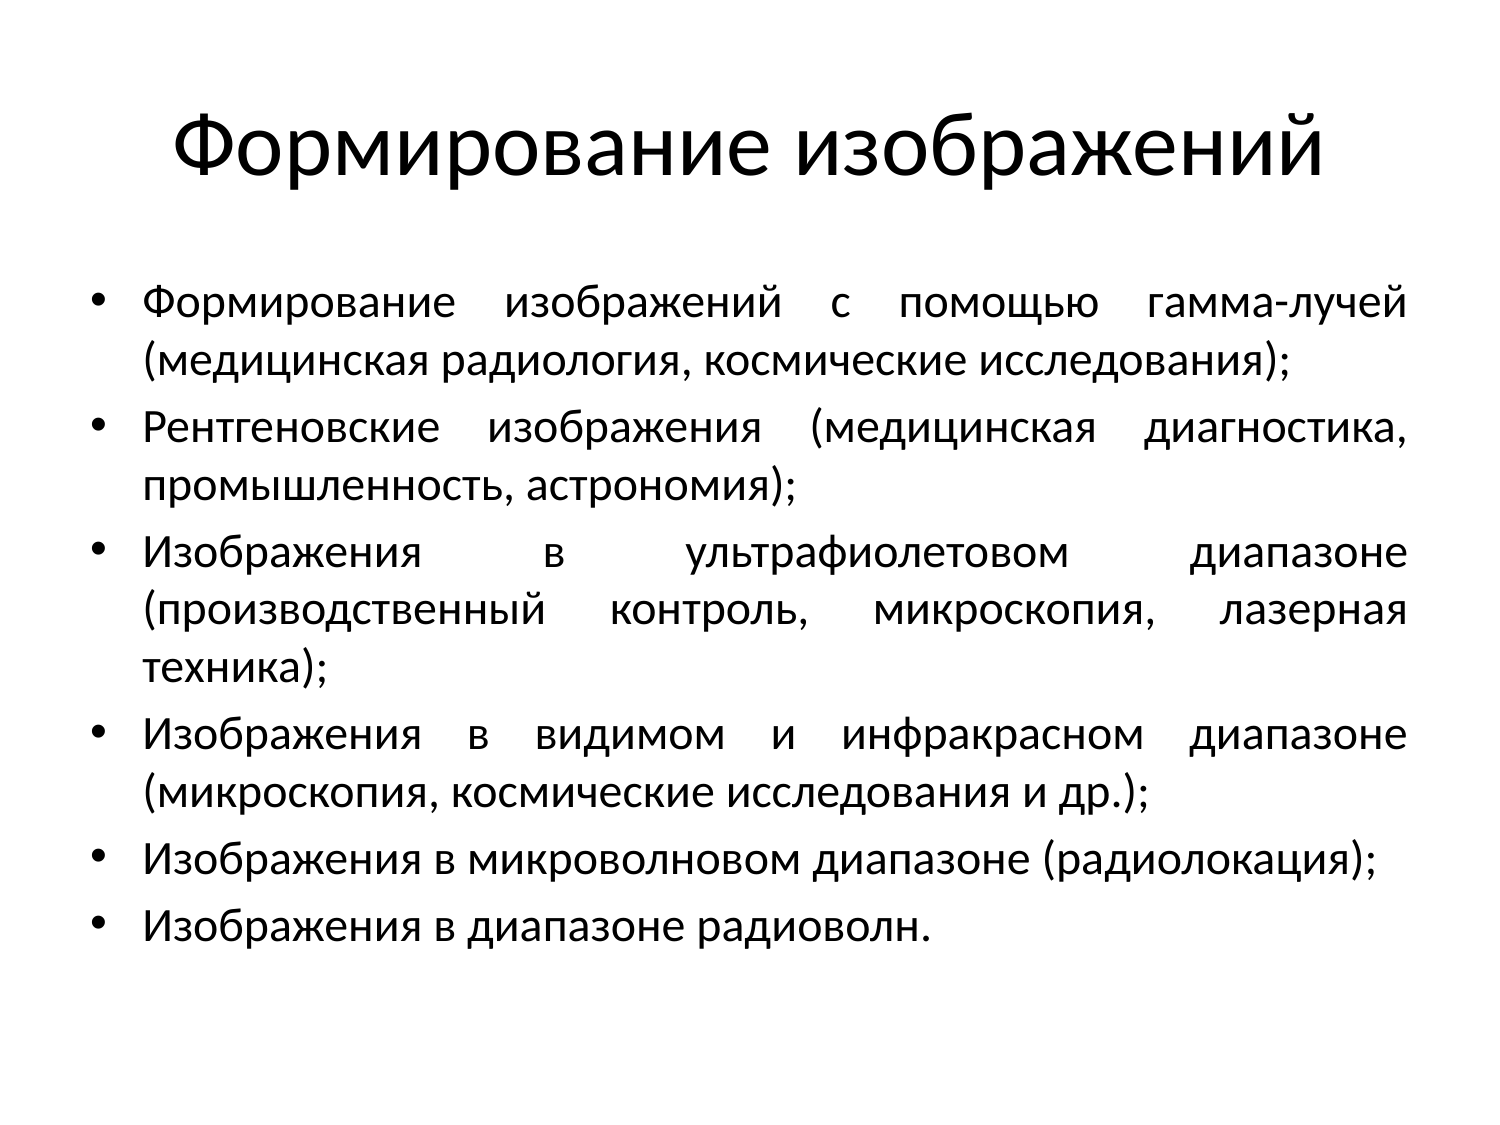

# Формирование изображений
Формирование изображений с помощью гамма-лучей (медицинская радиология, космические исследования);
Рентгеновские изображения (медицинская диагностика, промышленность, астрономия);
Изображения в ультрафиолетовом диапазоне (производственный контроль, микроскопия, лазерная техника);
Изображения в видимом и инфракрасном диапазоне (микроскопия, космические исследования и др.);
Изображения в микроволновом диапазоне (радиолокация);
Изображения в диапазоне радиоволн.